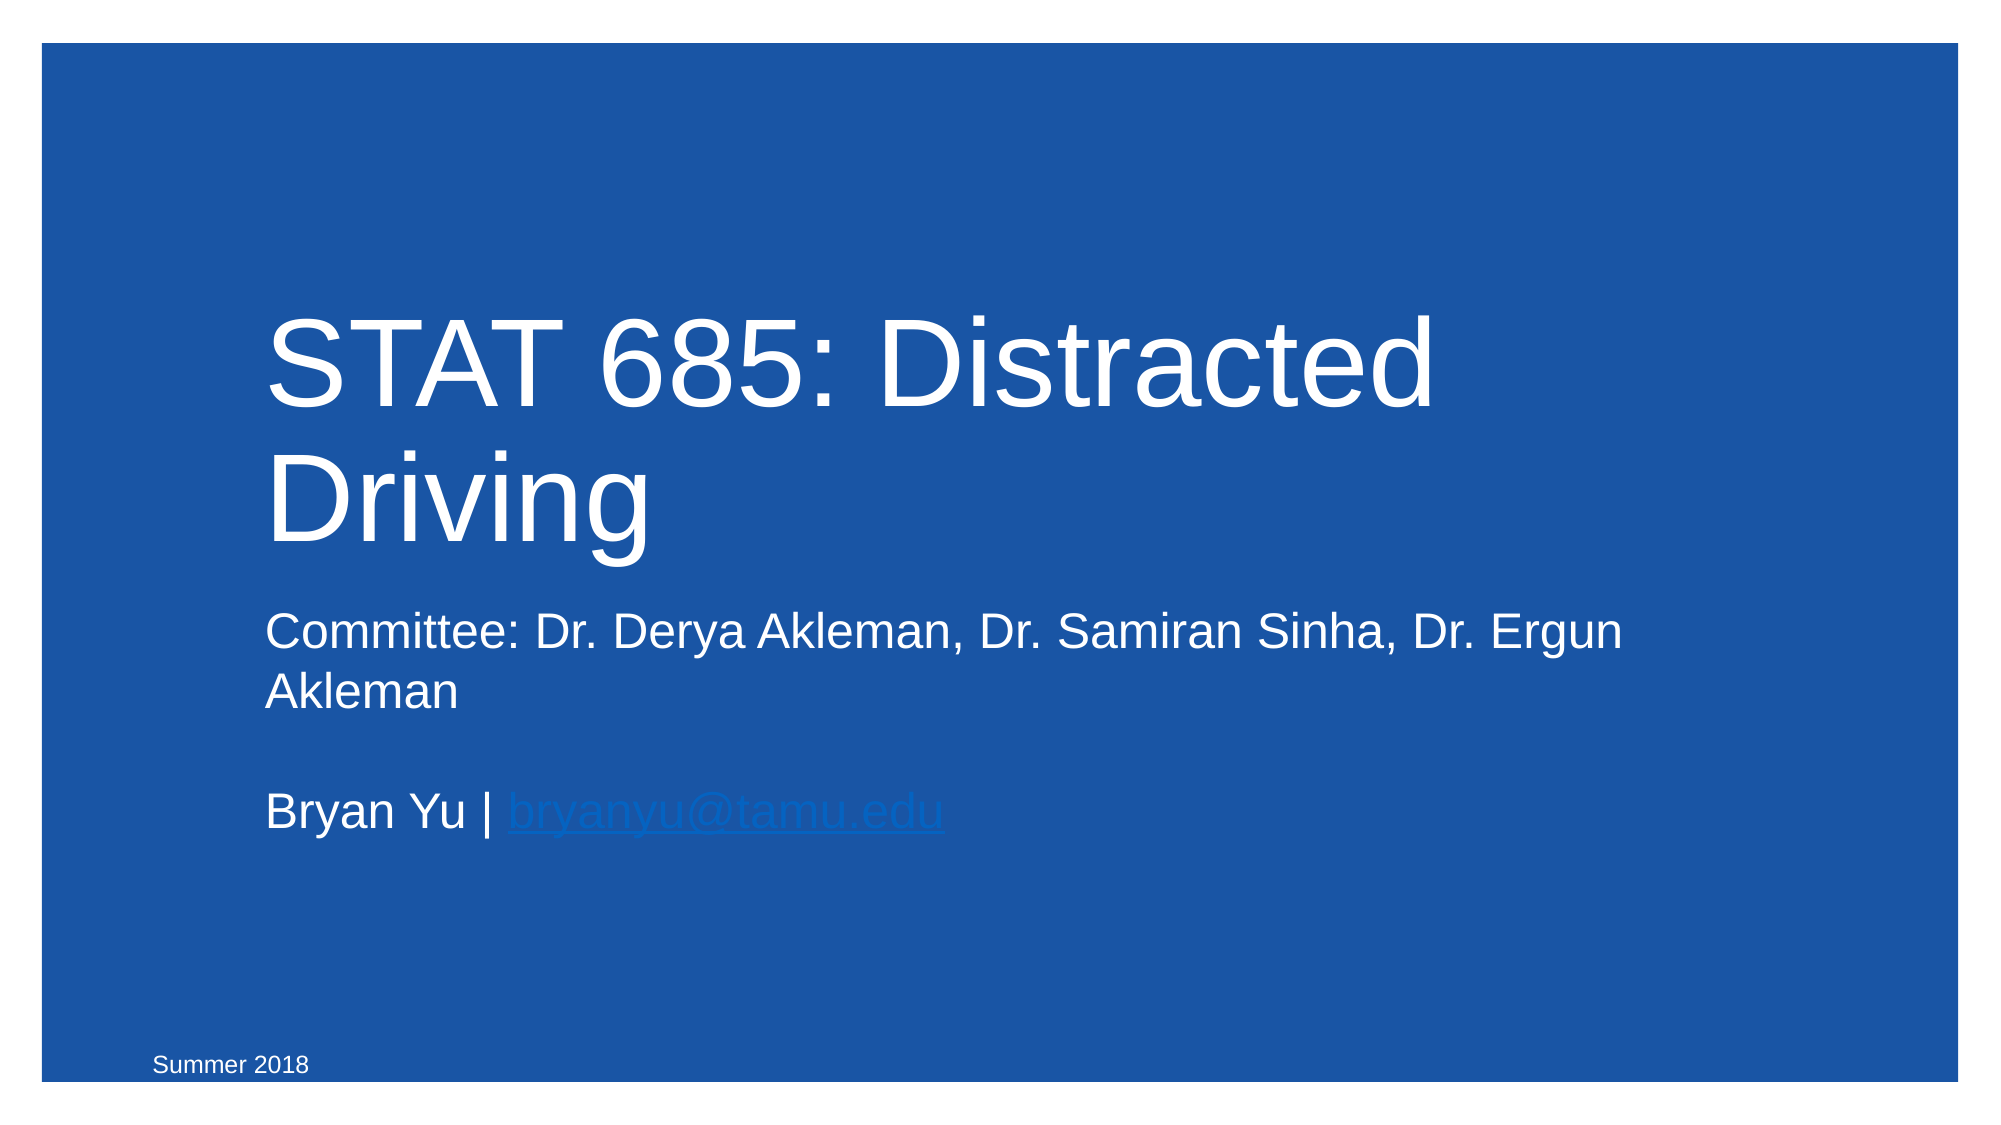

# STAT 685: Distracted Driving
Committee: Dr. Derya Akleman, Dr. Samiran Sinha, Dr. Ergun Akleman
Bryan Yu | bryanyu@tamu.edu
Summer 2018